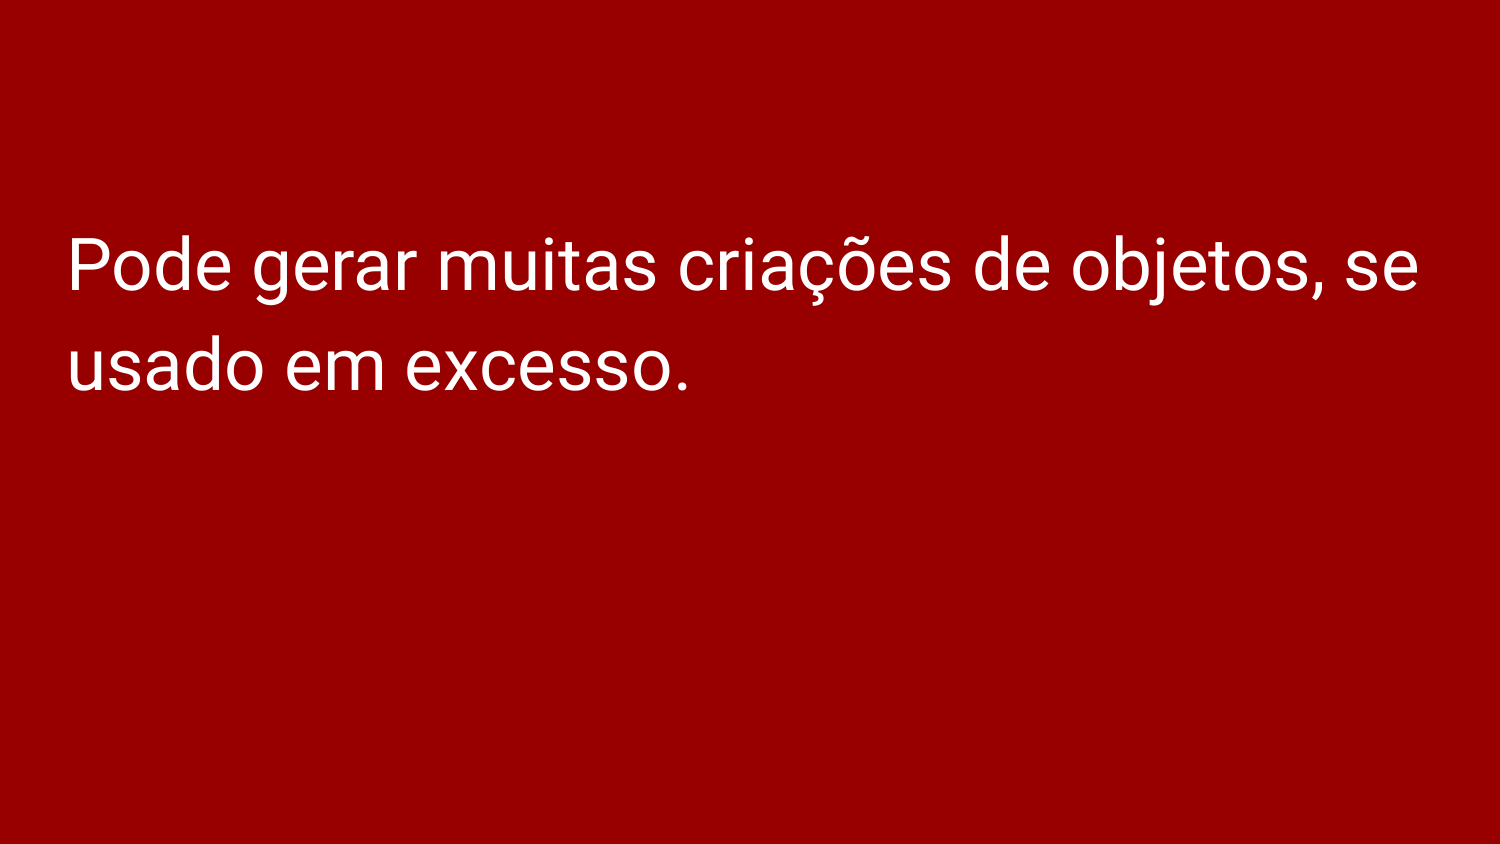

#
Pode gerar muitas criações de objetos, se usado em excesso.